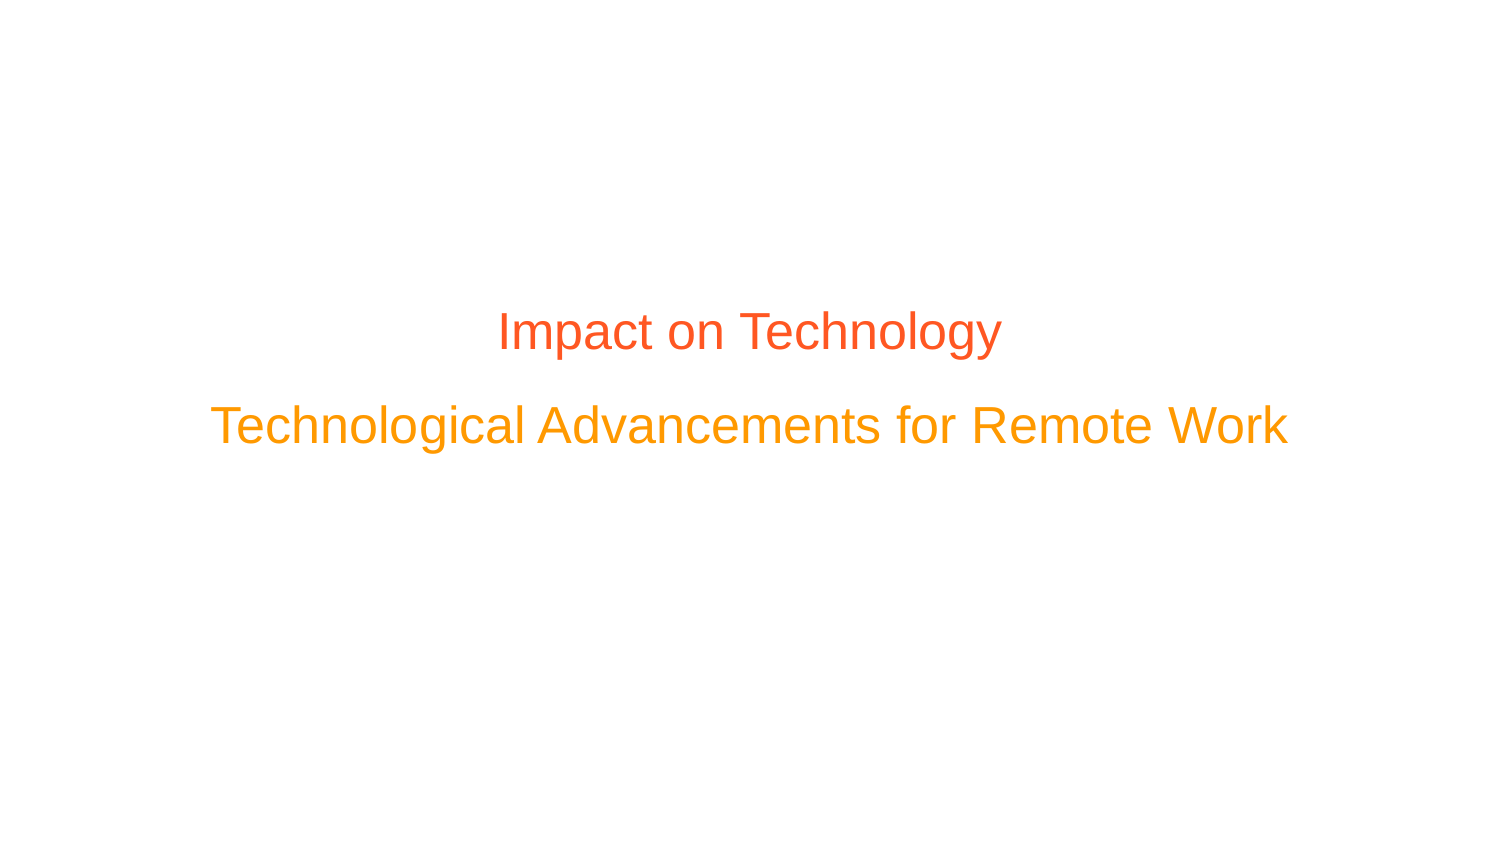

# Impact on Technology
Technological Advancements for Remote Work